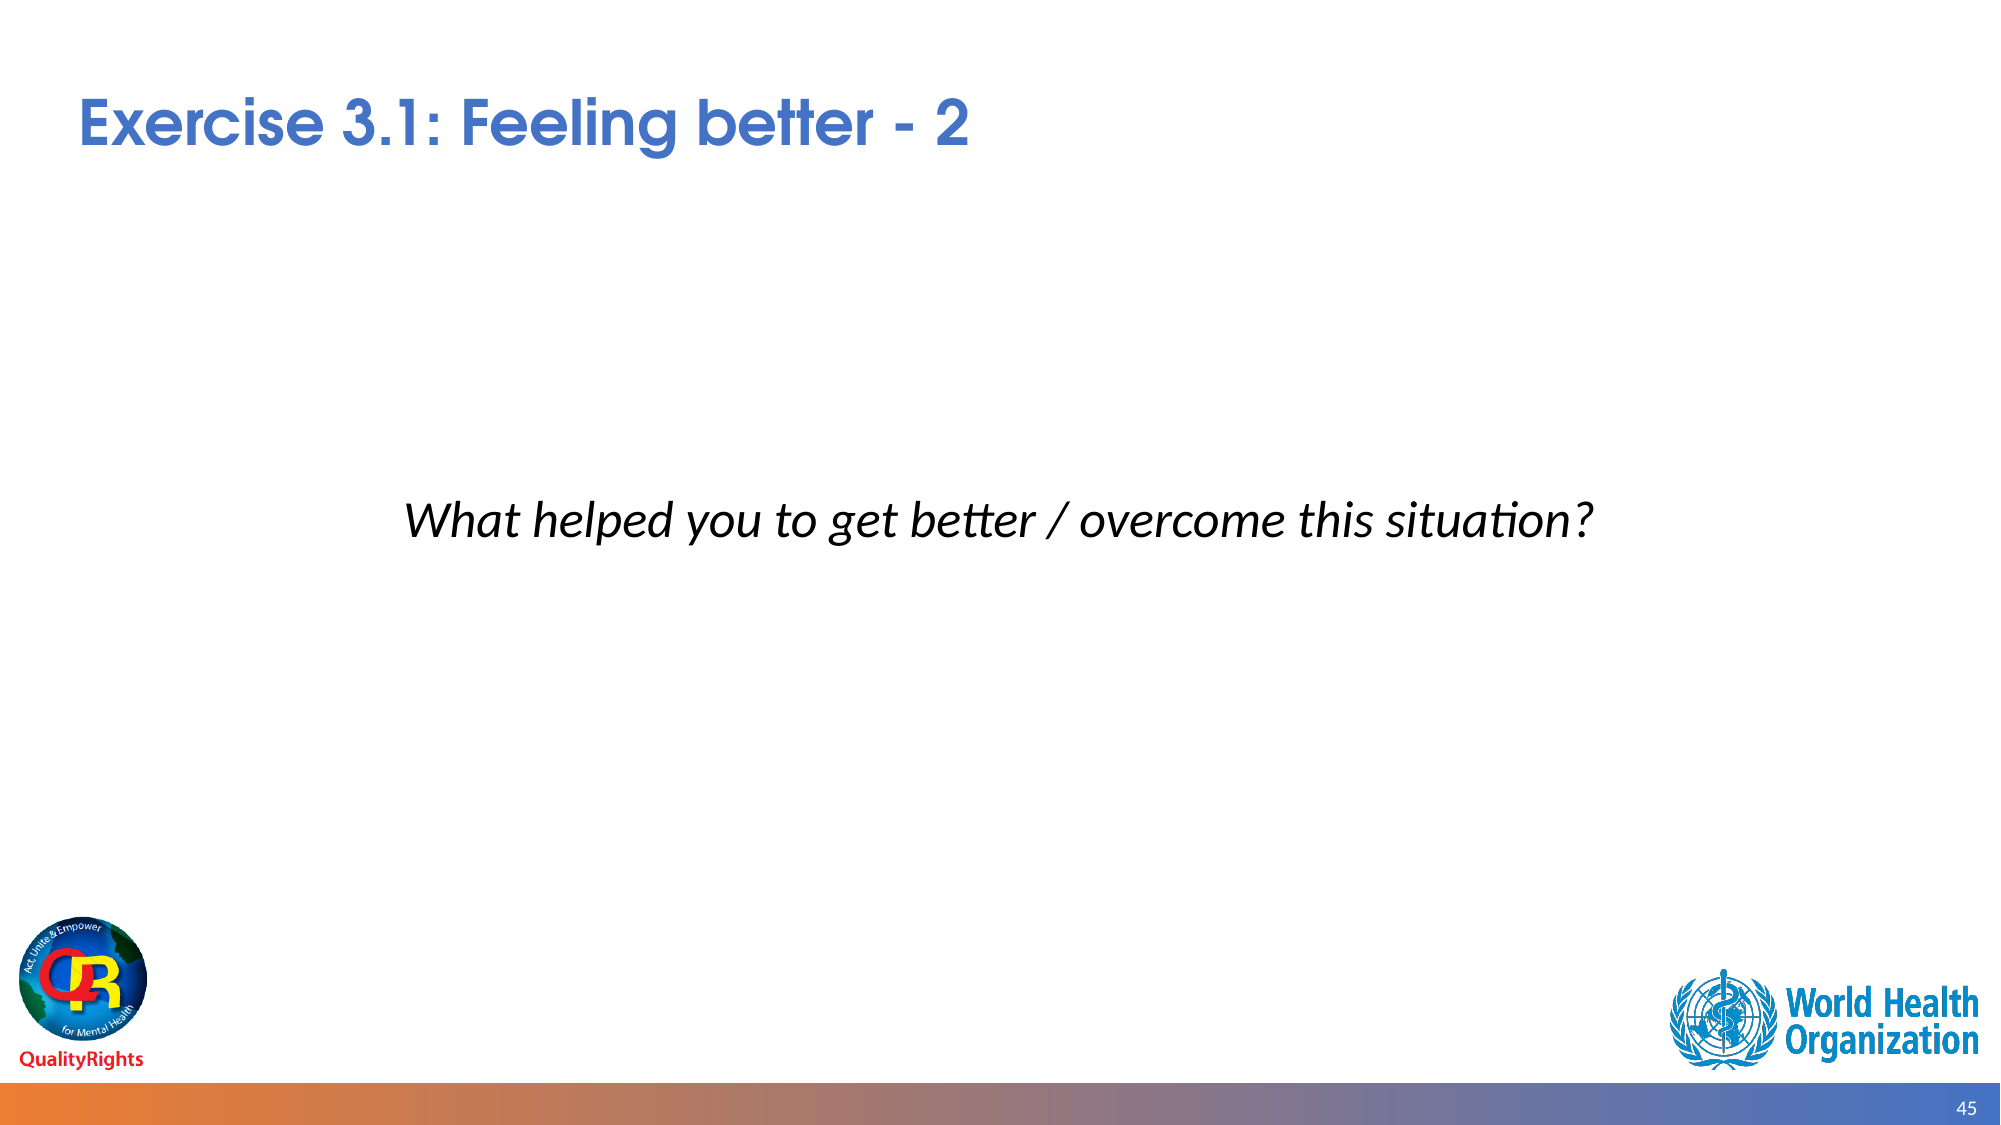

# Exercise 3.1: Feeling better - 2

What helped you to get better / overcome this situation?